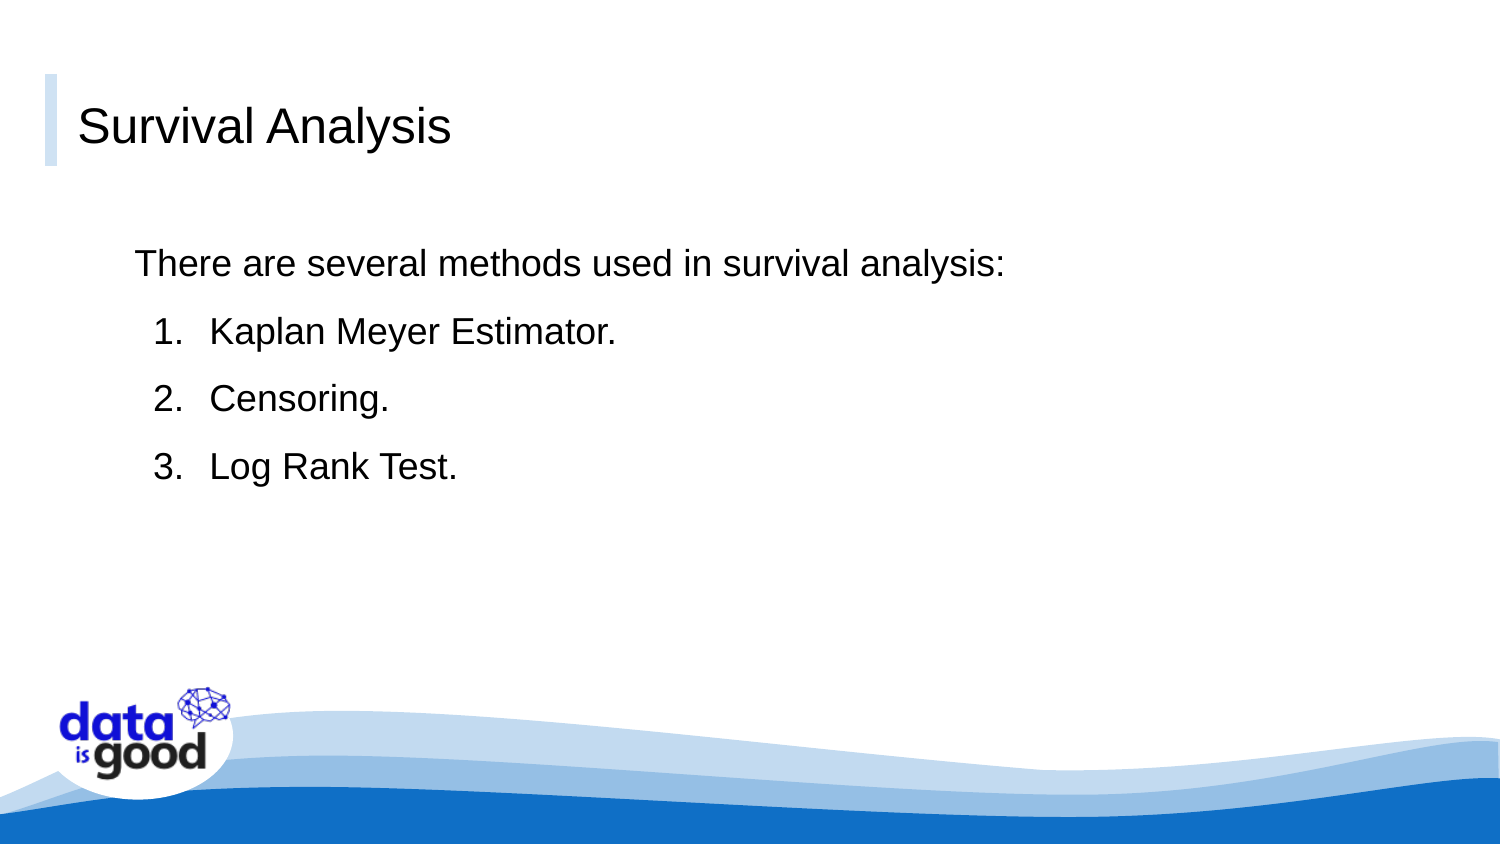

# Survival Analysis
There are several methods used in survival analysis:
Kaplan Meyer Estimator.
Censoring.
Log Rank Test.